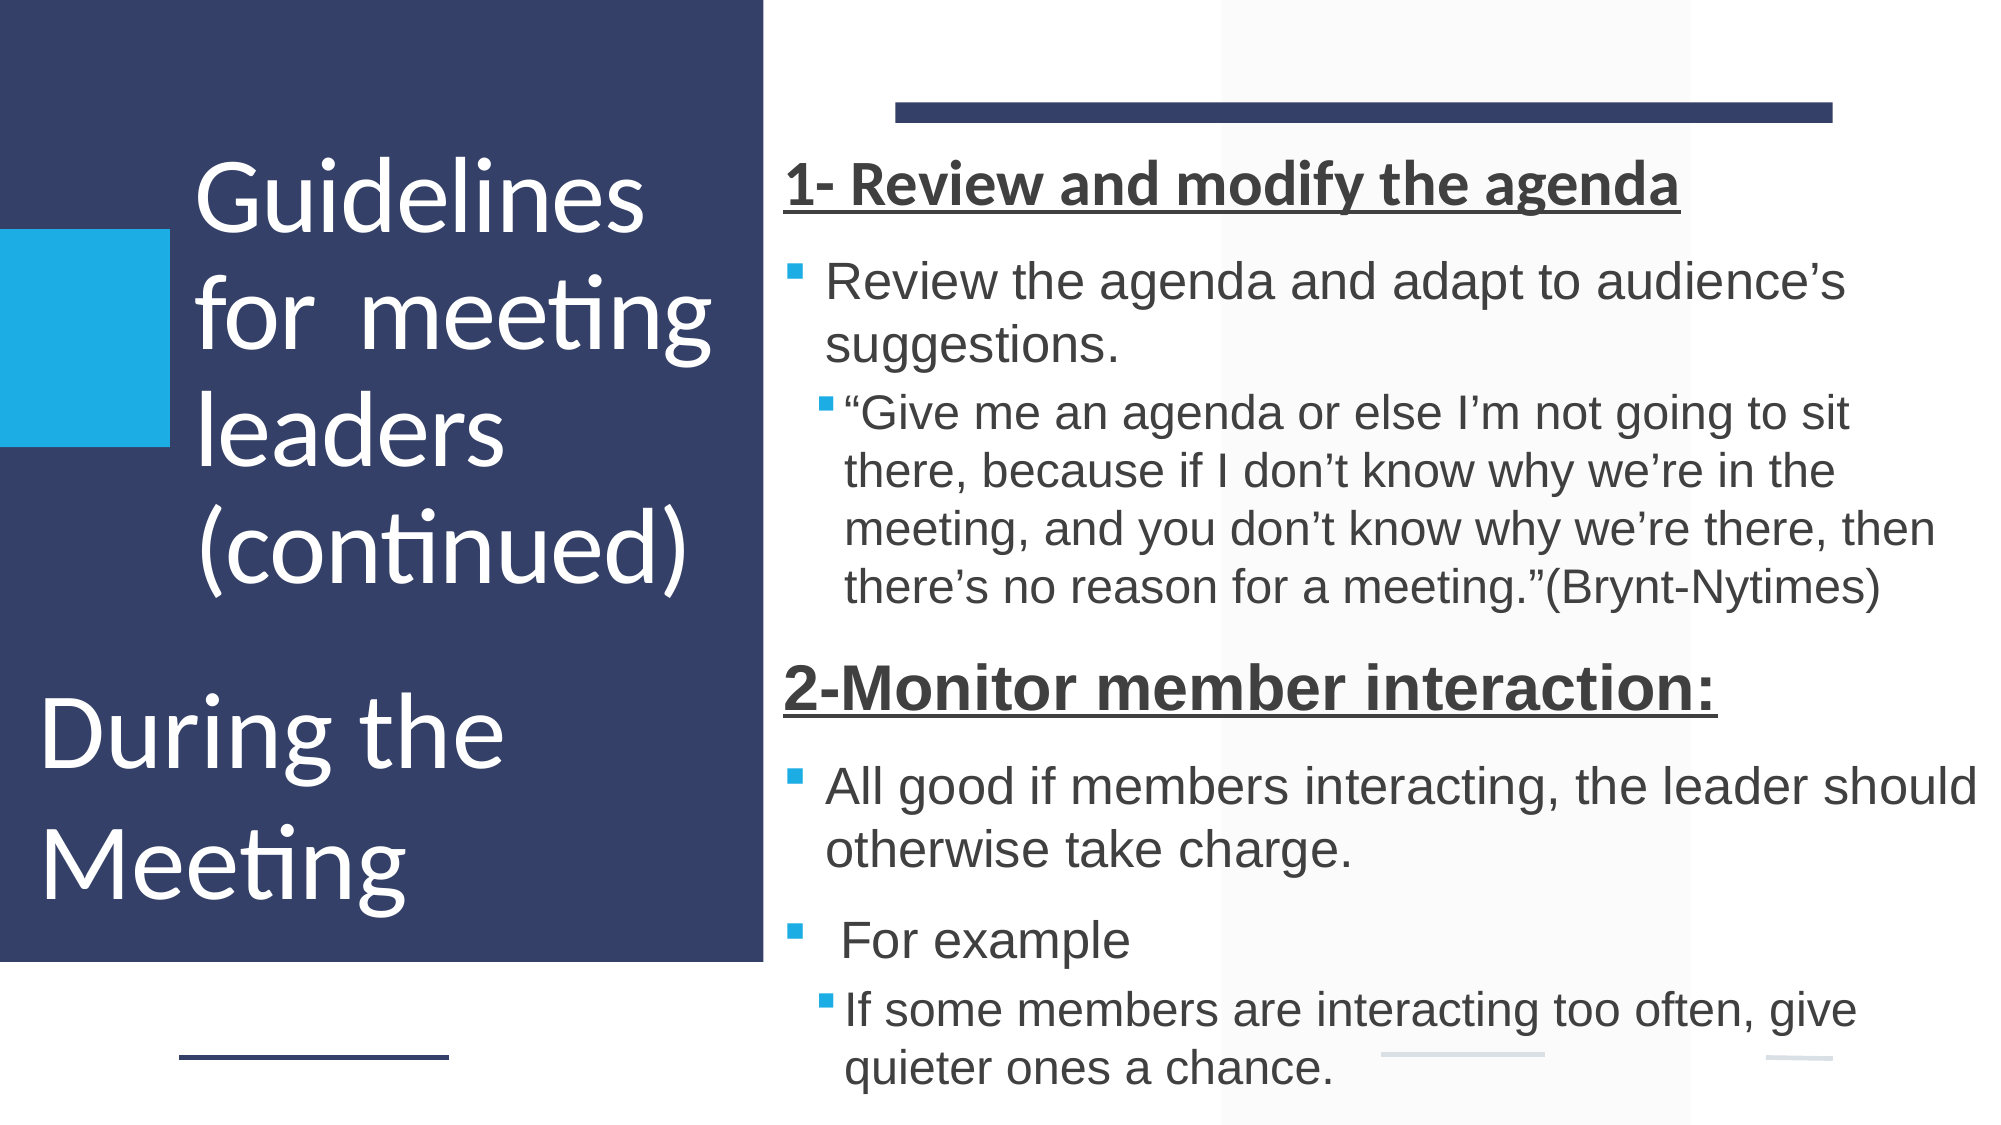

# Guidelines for meeting leaders (continued)
1- Review and modify the agenda
Review the agenda and adapt to audience’s suggestions.
“Give me an agenda or else I’m not going to sit there, because if I don’t know why we’re in the meeting, and you don’t know why we’re there, then there’s no reason for a meeting.”(Brynt-Nytimes)
2-Monitor member interaction:
All good if members interacting, the leader should otherwise take charge.
 For example
If some members are interacting too often, give   quieter ones a chance.

During the Meeting